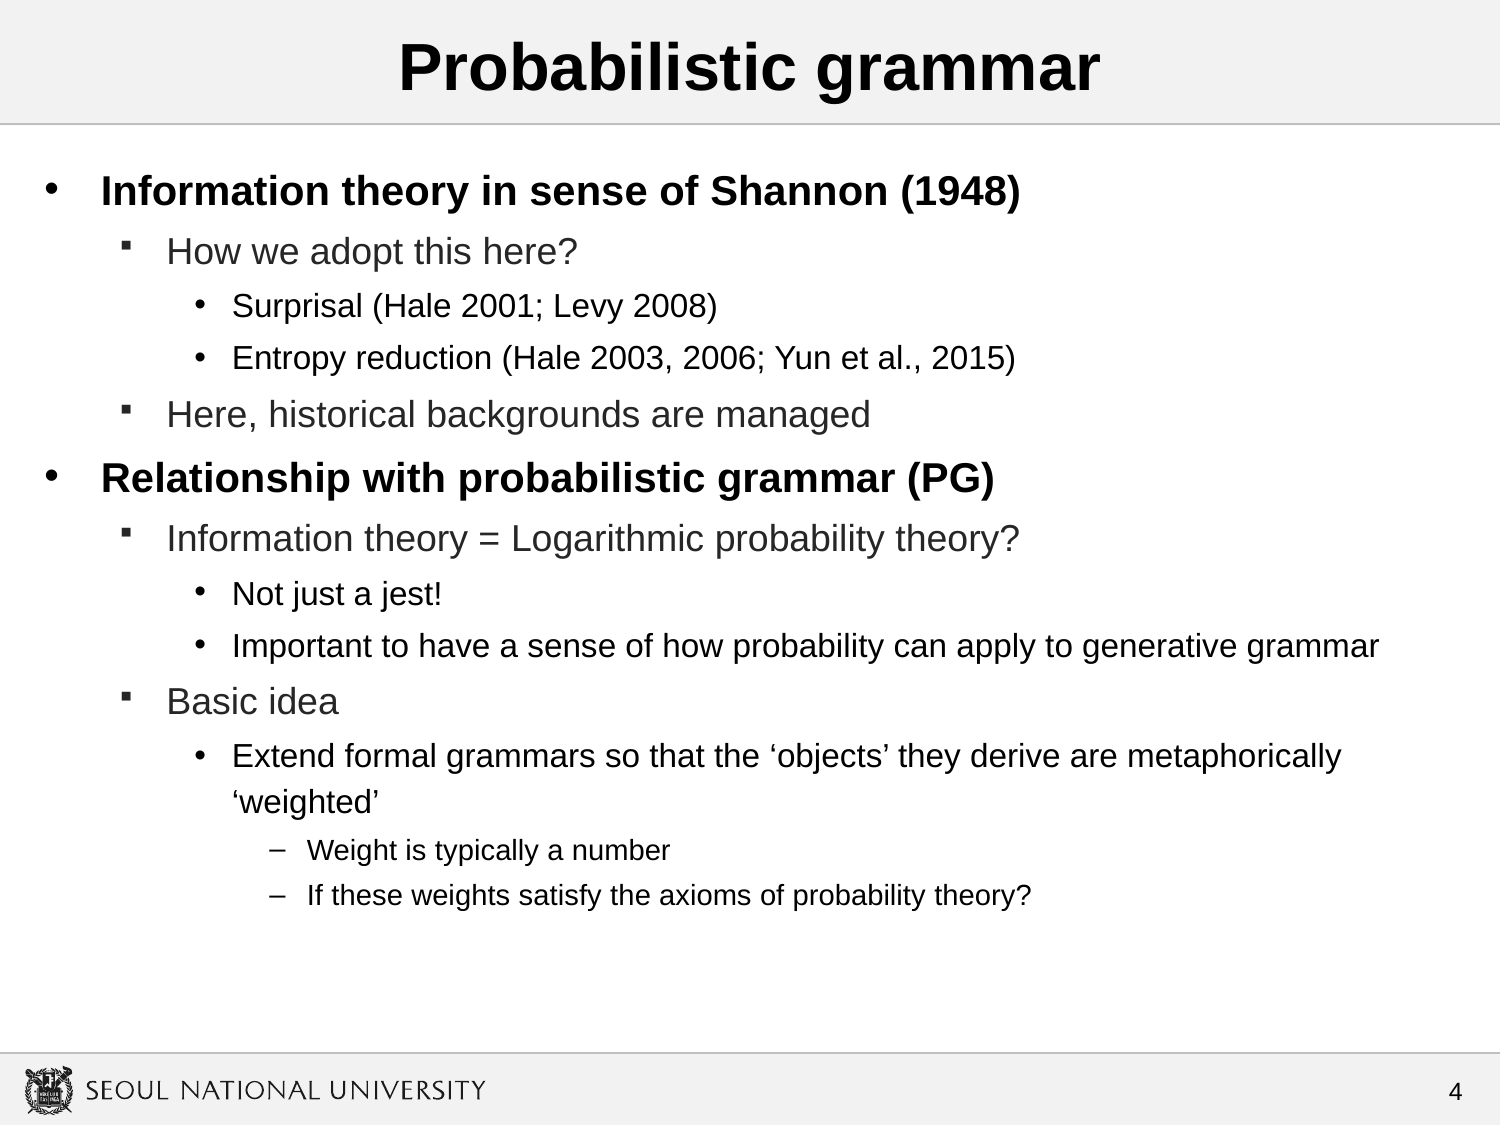

# Probabilistic grammar
Information theory in sense of Shannon (1948)
How we adopt this here?
Surprisal (Hale 2001; Levy 2008)
Entropy reduction (Hale 2003, 2006; Yun et al., 2015)
Here, historical backgrounds are managed
Relationship with probabilistic grammar (PG)
Information theory = Logarithmic probability theory?
Not just a jest!
Important to have a sense of how probability can apply to generative grammar
Basic idea
Extend formal grammars so that the ‘objects’ they derive are metaphorically ‘weighted’
Weight is typically a number
If these weights satisfy the axioms of probability theory?
4